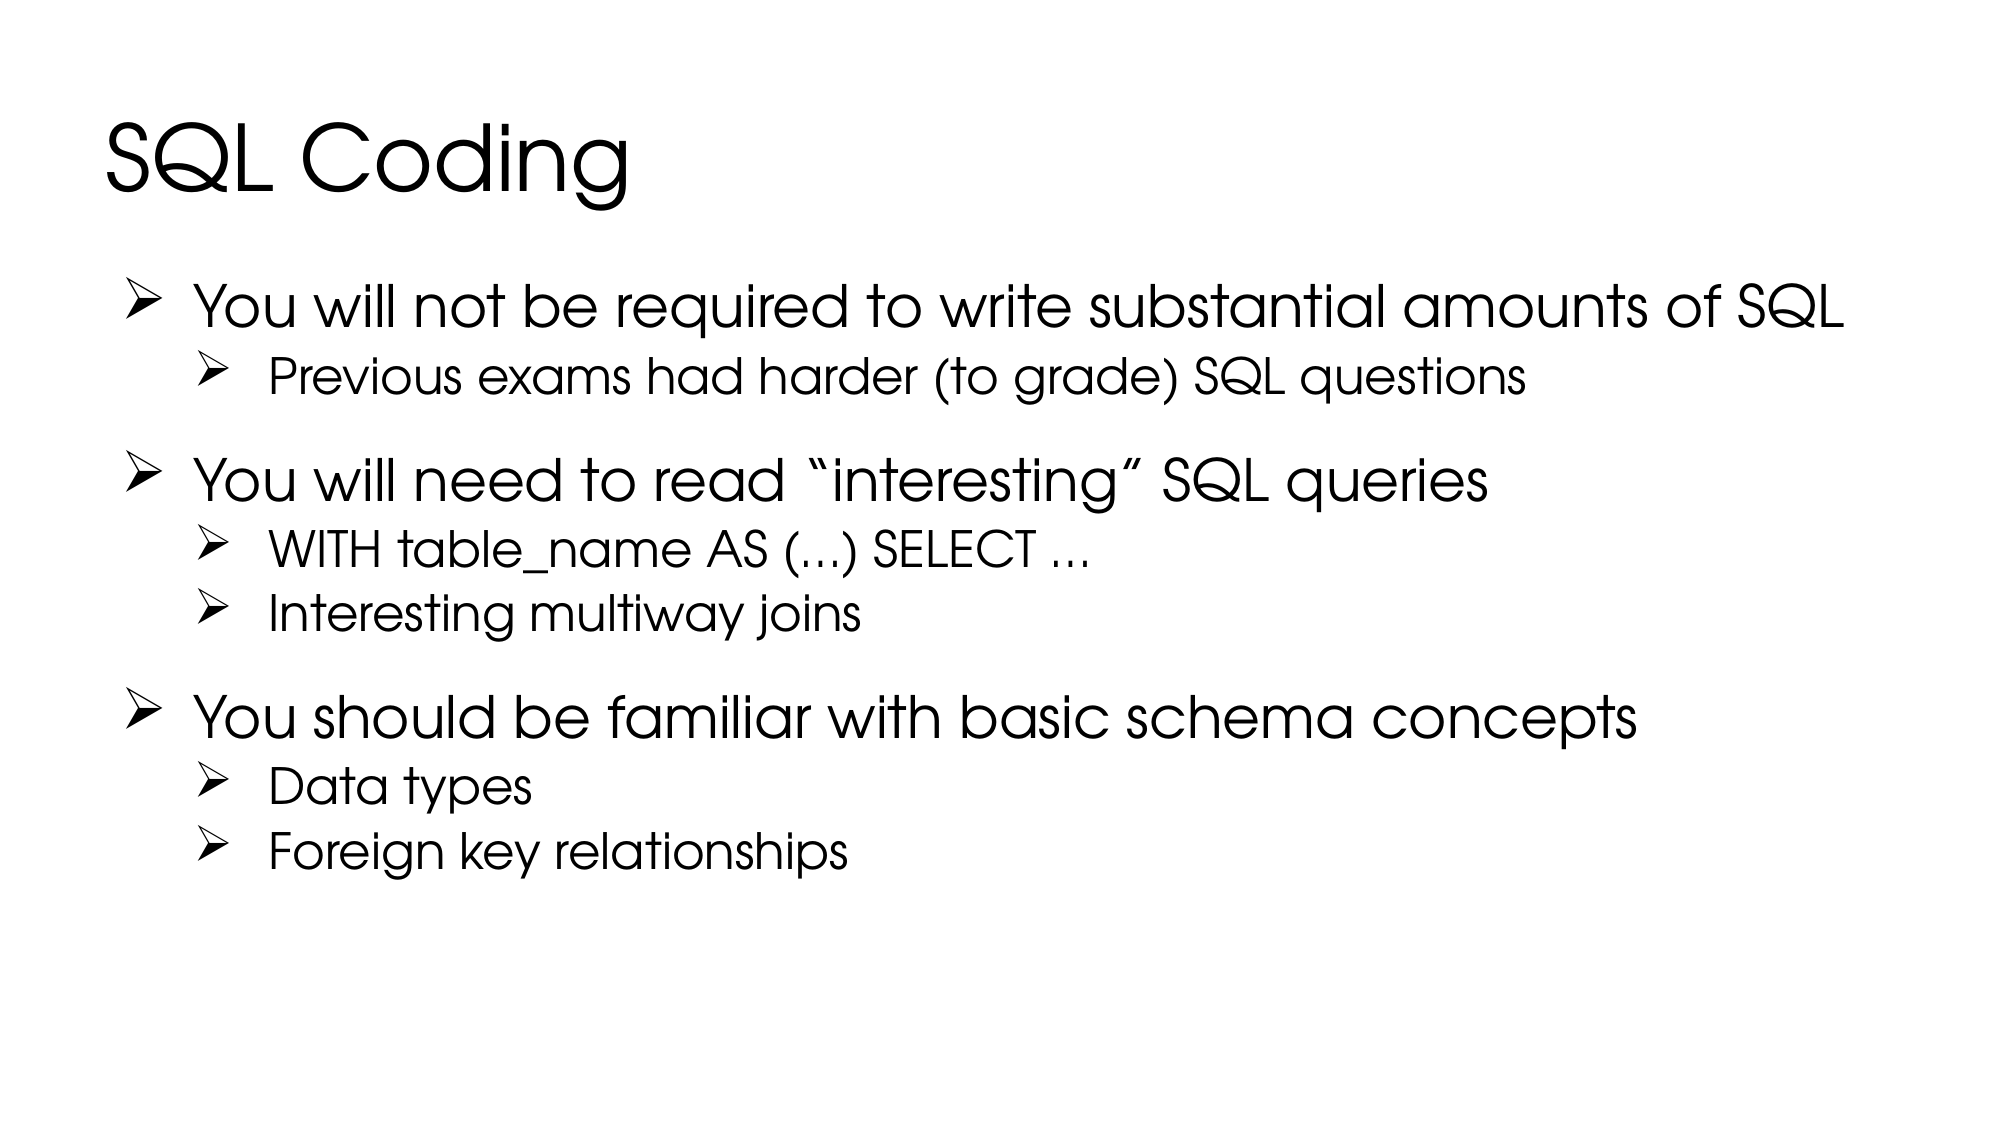

# SQL Coding
You will not be required to write substantial amounts of SQL
Previous exams had harder (to grade) SQL questions
You will need to read “interesting” SQL queries
WITH table_name AS (…) SELECT …
Interesting multiway joins
You should be familiar with basic schema concepts
Data types
Foreign key relationships